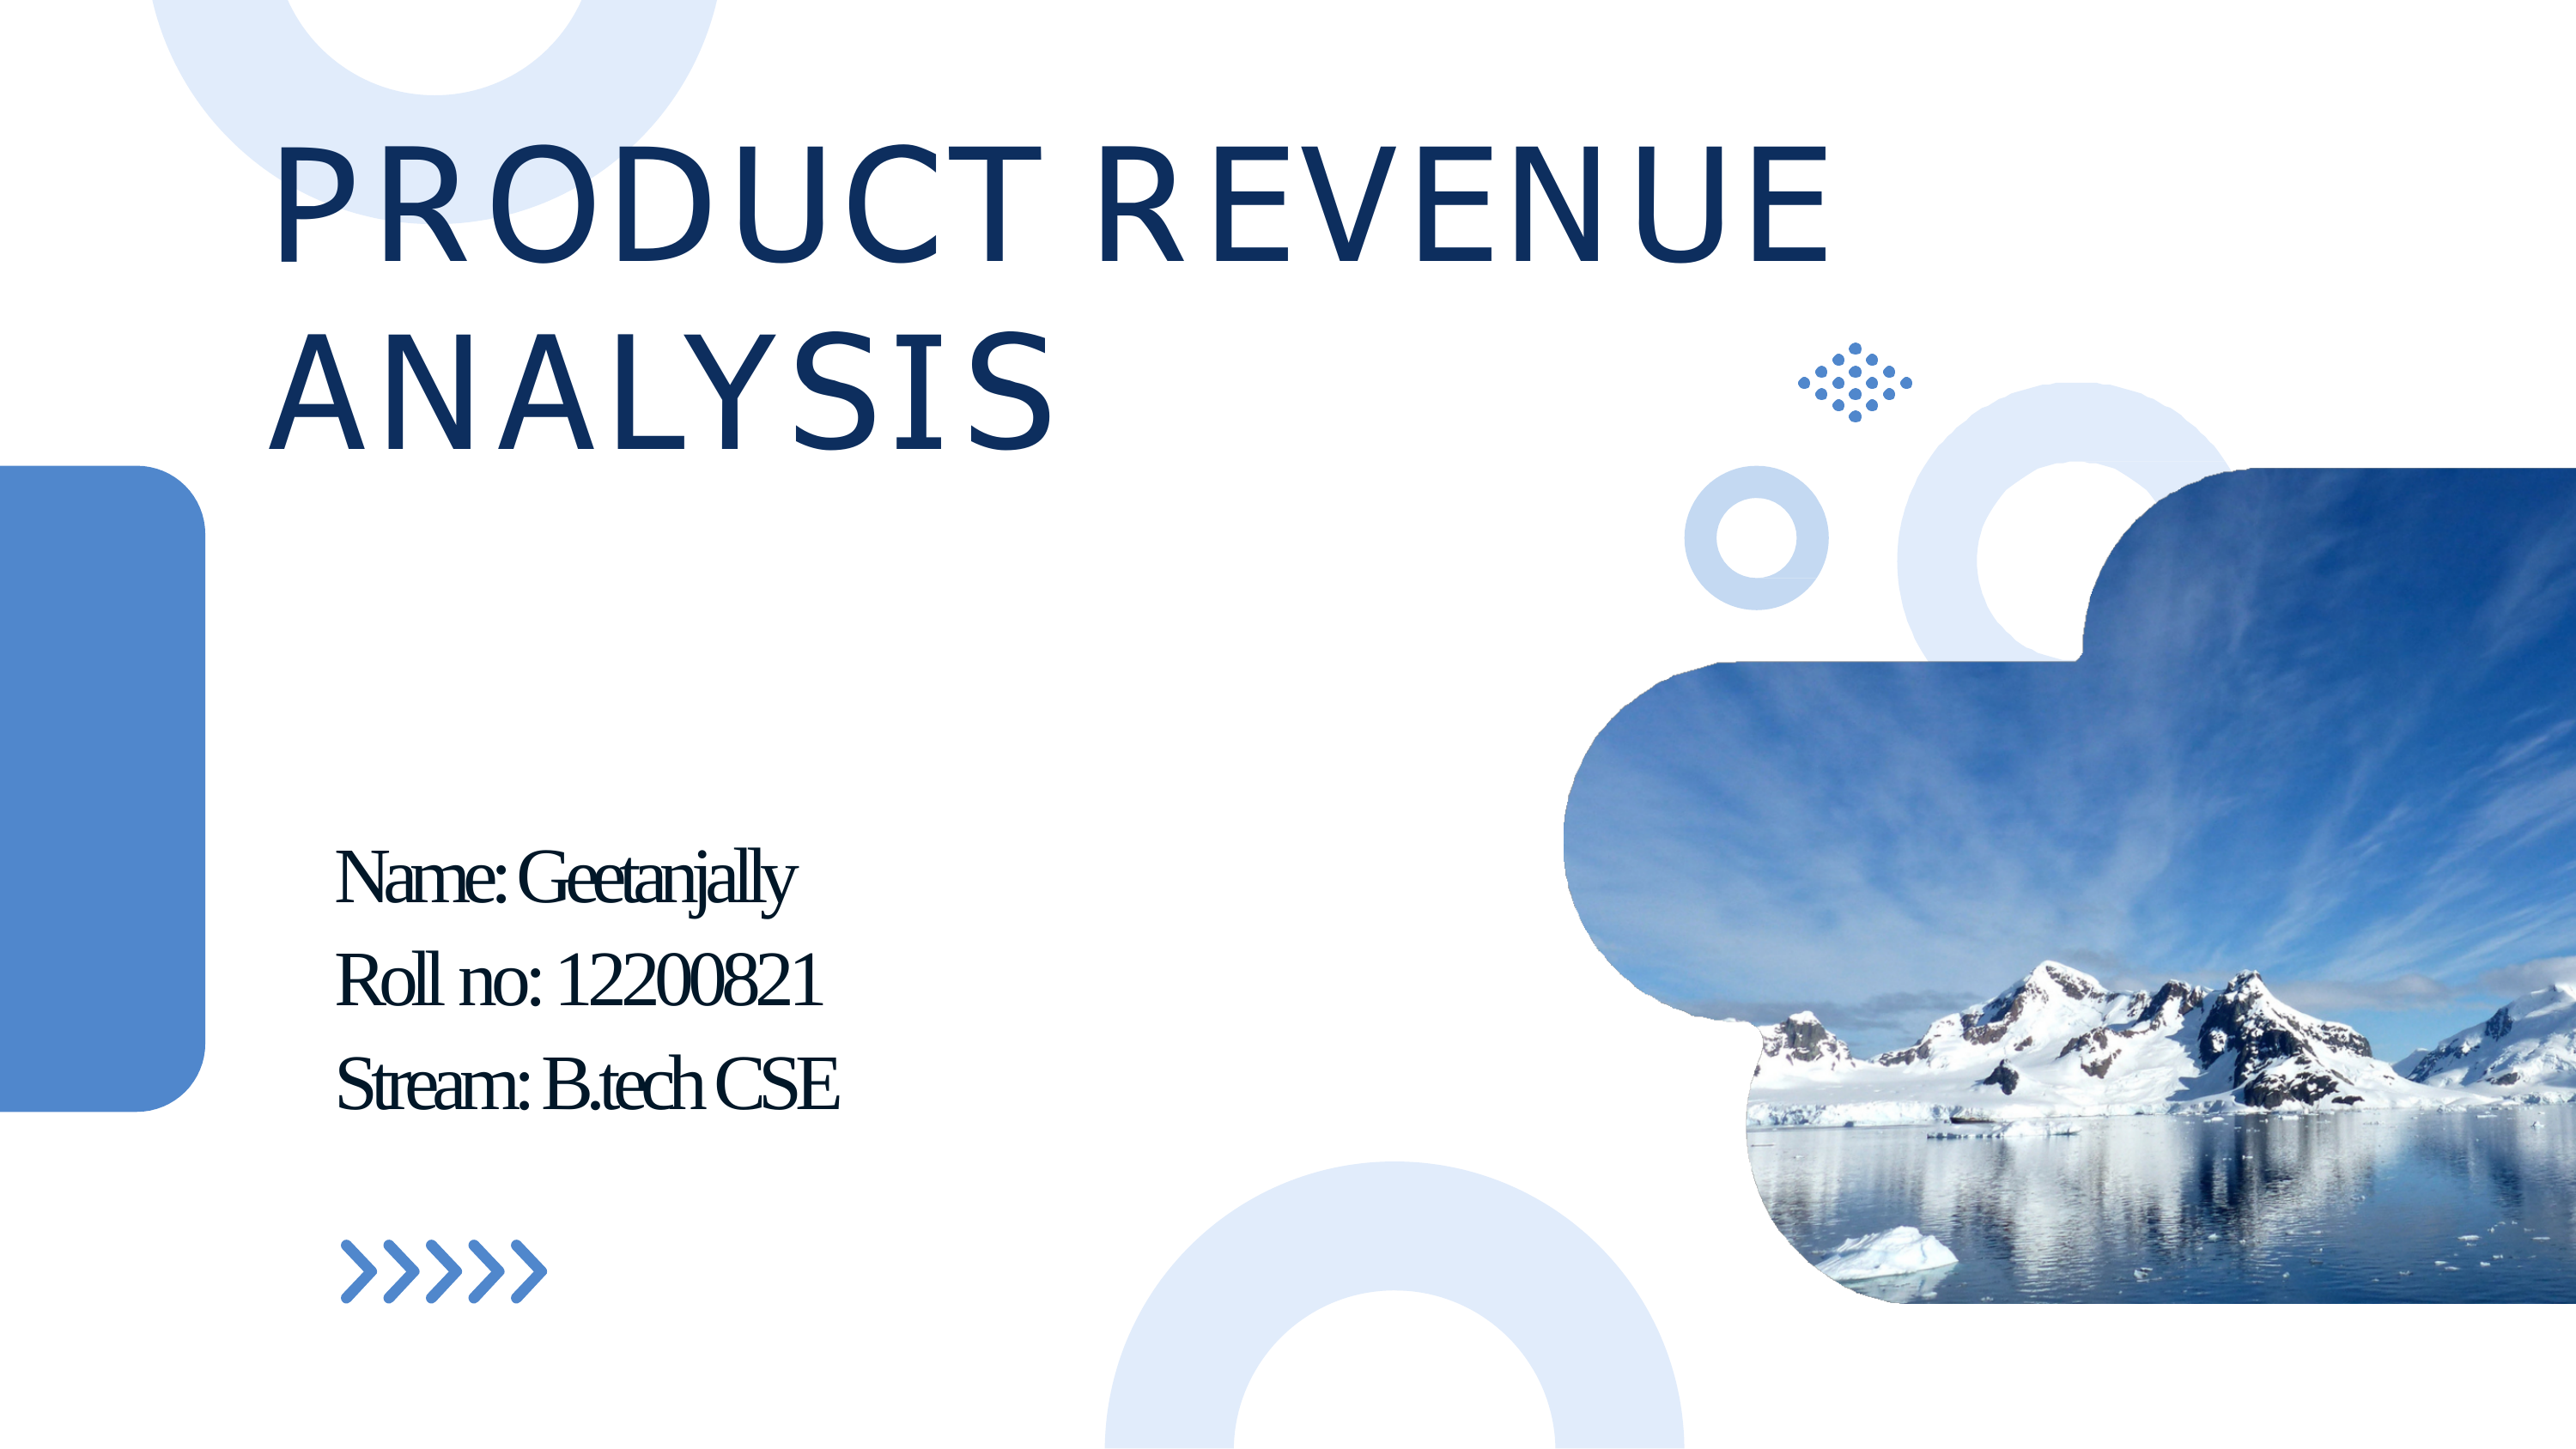

# PRODUCT REVENUE ANALYSIS
Name: Geetanjally
Roll no: 12200821
Stream: B.tech CSE